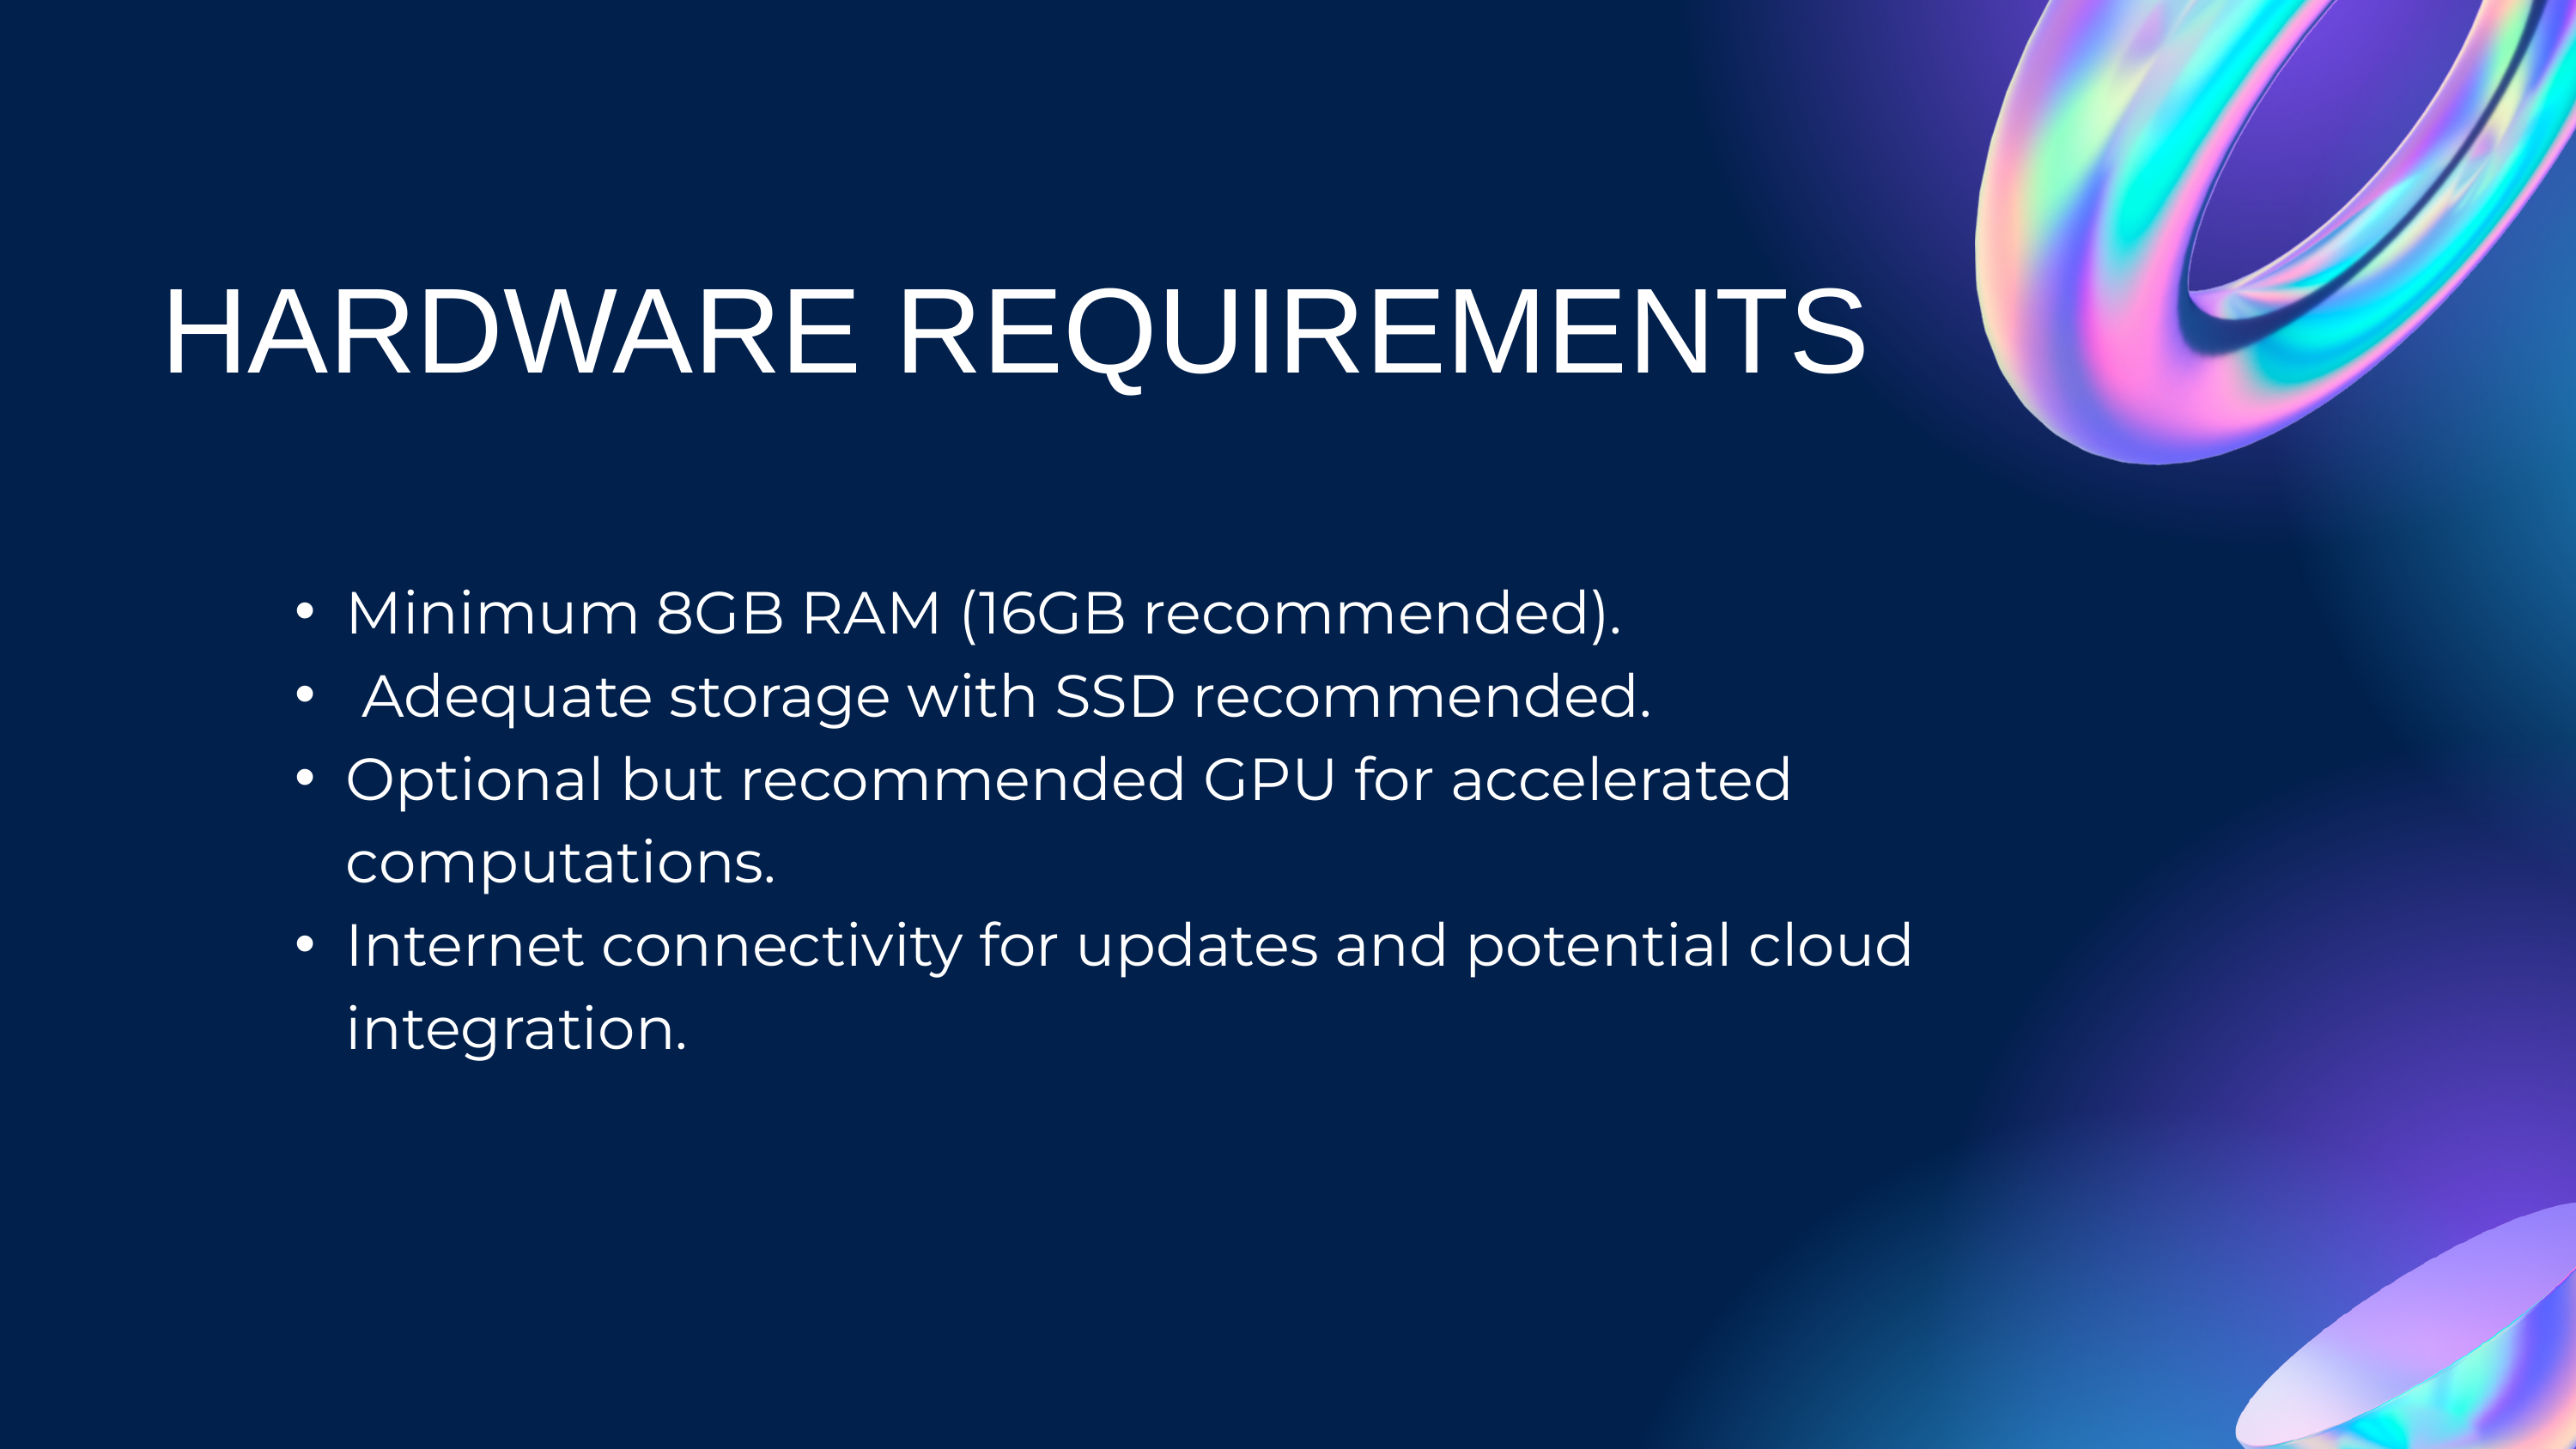

HARDWARE REQUIREMENTS

Minimum 8GB RAM (16GB recommended).
 Adequate storage with SSD recommended.
Optional but recommended GPU for accelerated computations.
Internet connectivity for updates and potential cloud integration.